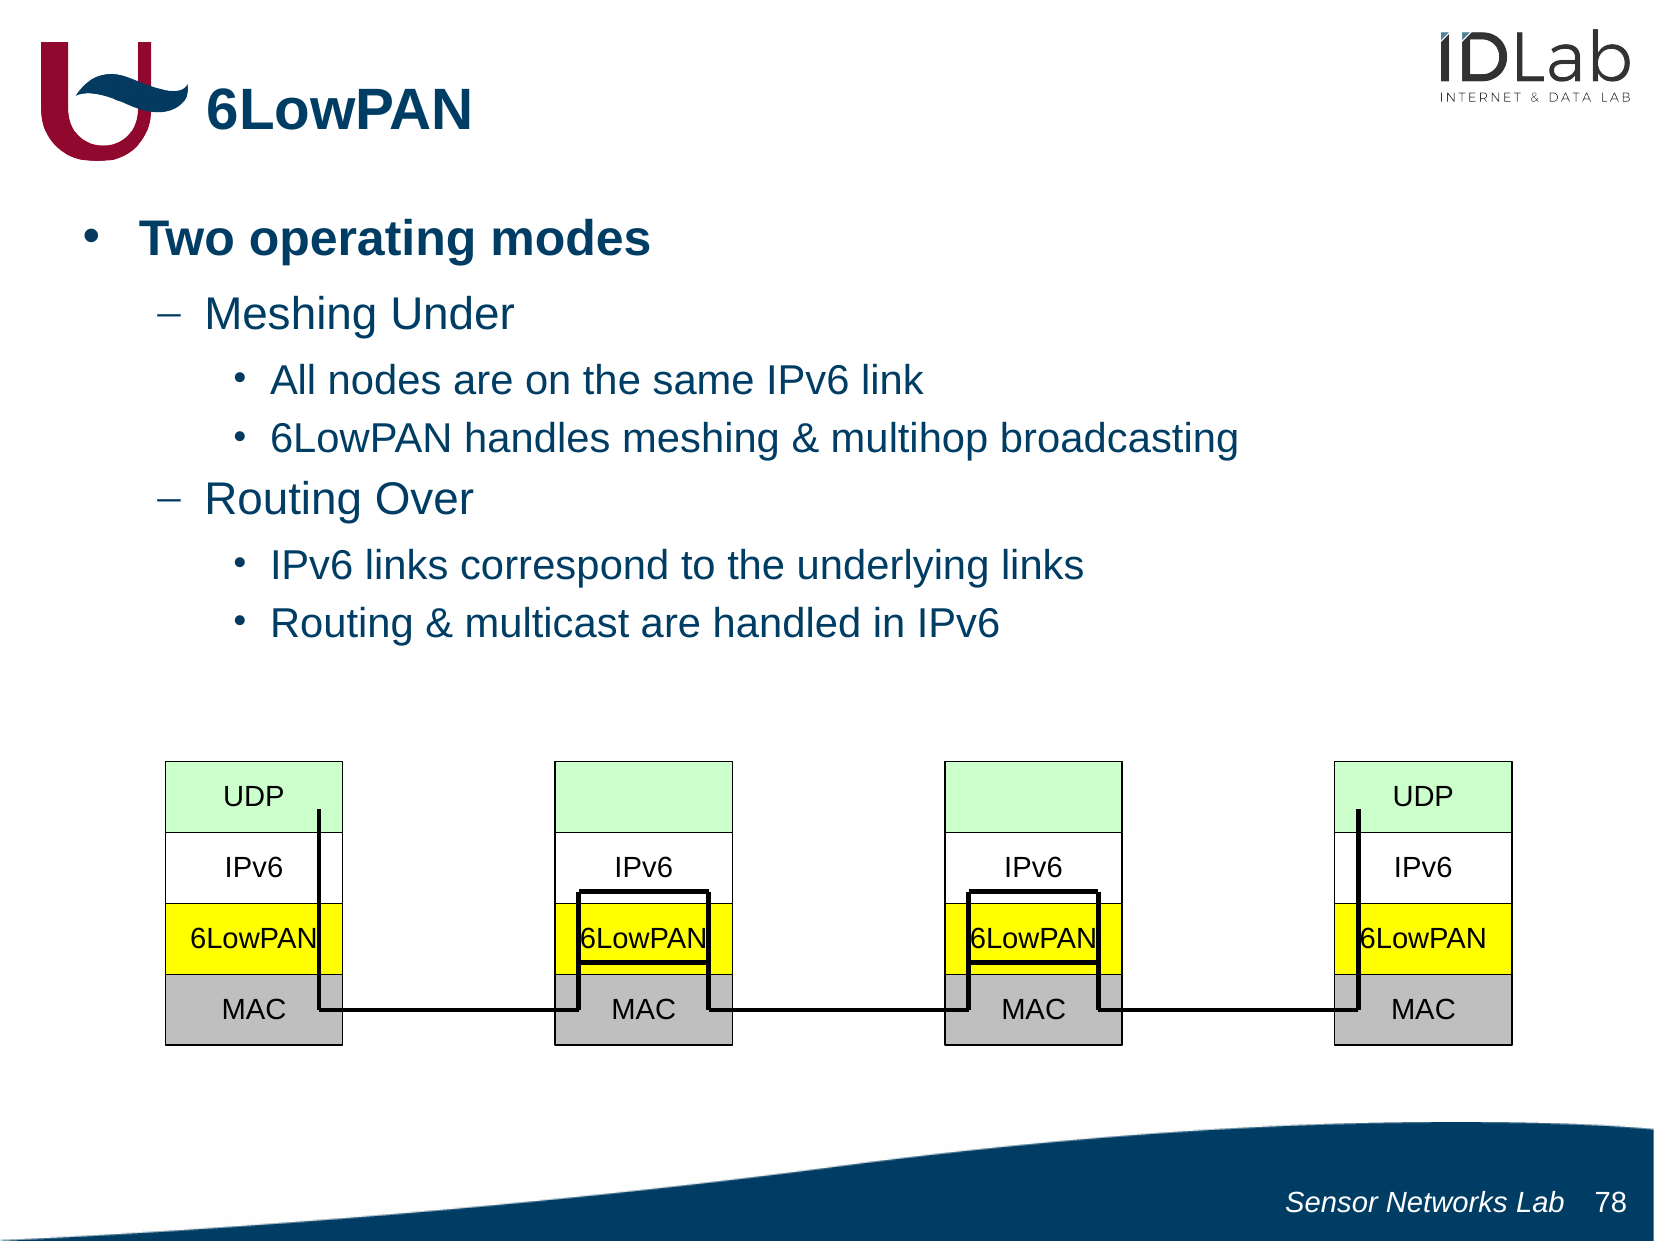

# 6LowPAN
Two operating modes
Meshing Under
All nodes are on the same IPv6 link
6LowPAN handles meshing & multihop broadcasting
Routing Over
IPv6 links correspond to the underlying links
Routing & multicast are handled in IPv6
UDP
IPv6
6LowPAN
MAC

IPv6
6LowPAN
MAC

IPv6
6LowPAN
MAC
UDP
IPv6
6LowPAN
MAC
Sensor Networks Lab
78